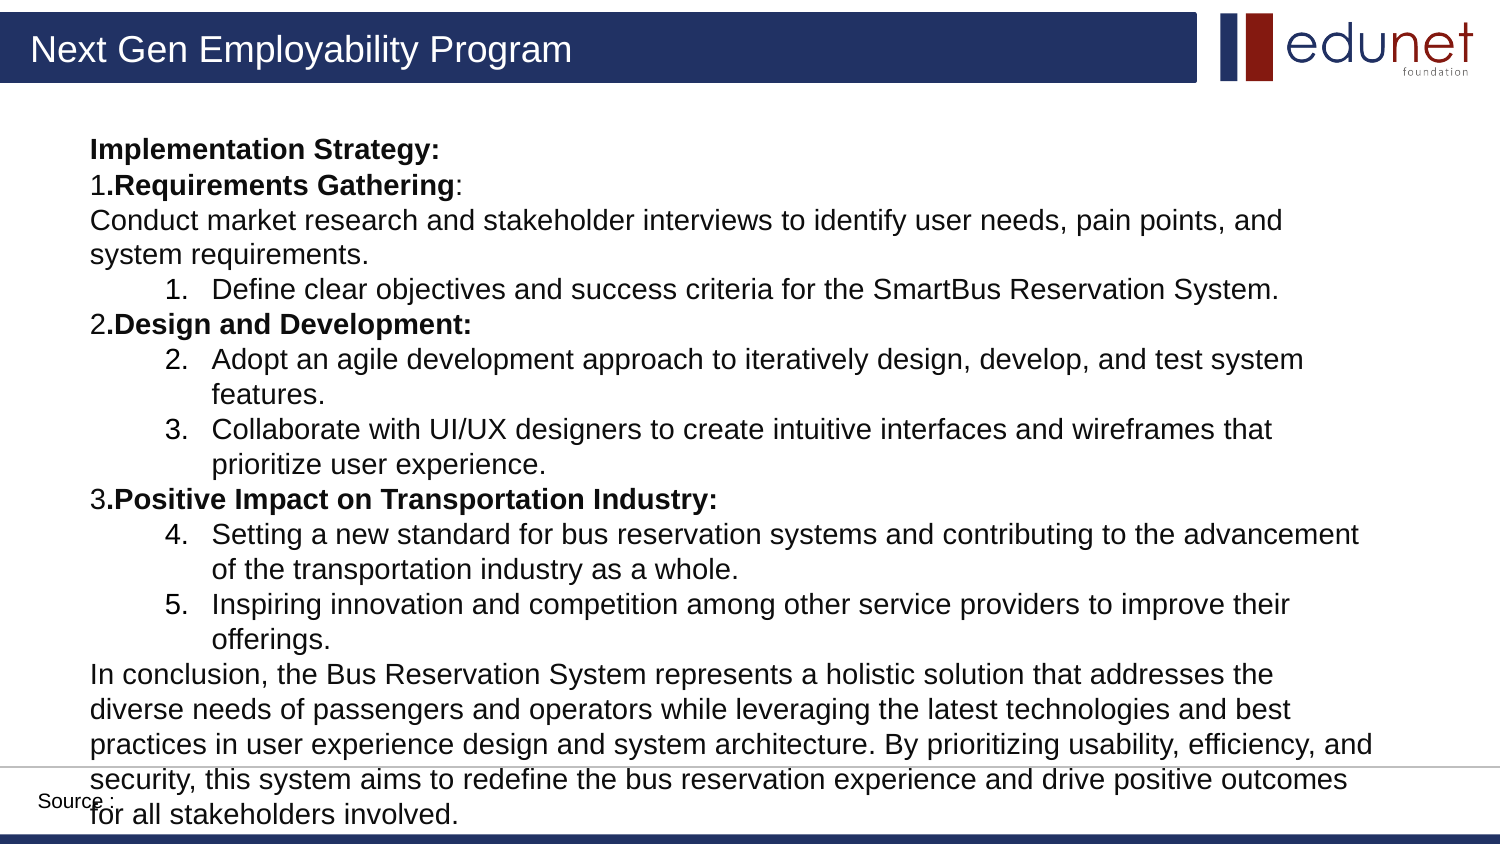

Implementation Strategy:
1.Requirements Gathering:
Conduct market research and stakeholder interviews to identify user needs, pain points, and system requirements.
Define clear objectives and success criteria for the SmartBus Reservation System.
2.Design and Development:
Adopt an agile development approach to iteratively design, develop, and test system features.
Collaborate with UI/UX designers to create intuitive interfaces and wireframes that prioritize user experience.
3.Positive Impact on Transportation Industry:
Setting a new standard for bus reservation systems and contributing to the advancement of the transportation industry as a whole.
Inspiring innovation and competition among other service providers to improve their offerings.
In conclusion, the Bus Reservation System represents a holistic solution that addresses the diverse needs of passengers and operators while leveraging the latest technologies and best practices in user experience design and system architecture. By prioritizing usability, efficiency, and security, this system aims to redefine the bus reservation experience and drive positive outcomes for all stakeholders involved.

Source :